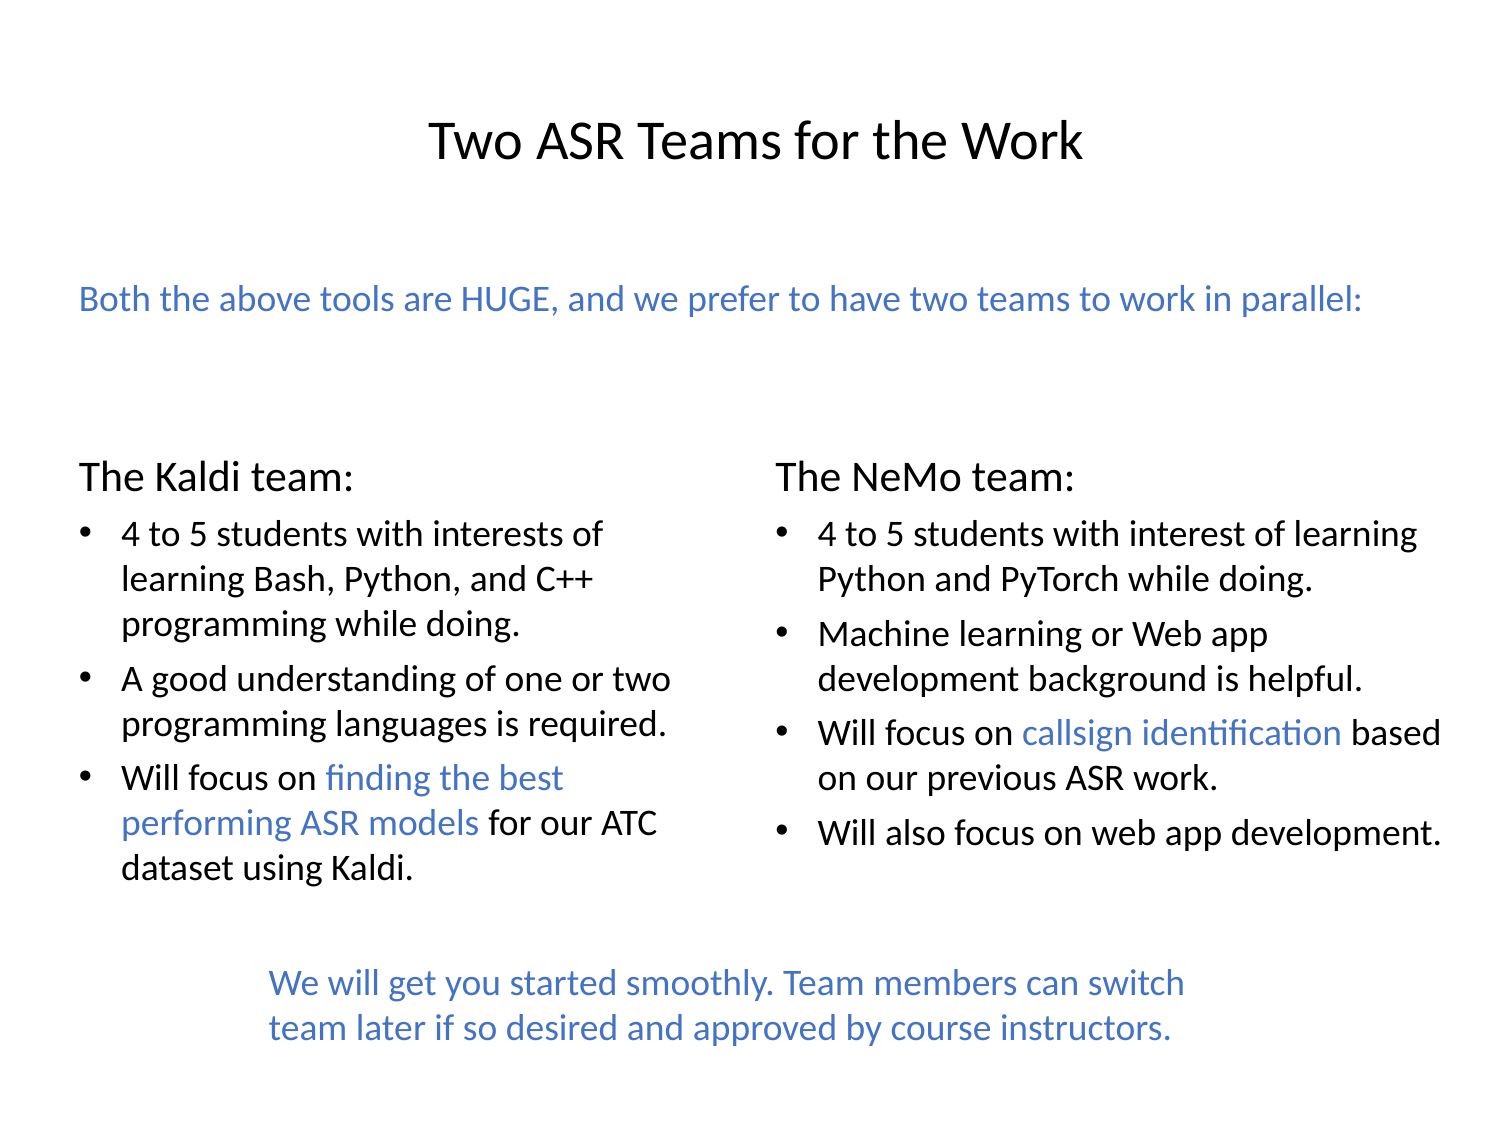

Two ASR Teams for the Work

Both the above tools are HUGE, and we prefer to have two teams to work in parallel:
The Kaldi team:
4 to 5 students with interests of learning Bash, Python, and C++ programming while doing.
A good understanding of one or two programming languages is required.
Will focus on finding the best performing ASR models for our ATC dataset using Kaldi.
The NeMo team:
4 to 5 students with interest of learning Python and PyTorch while doing.
Machine learning or Web app development background is helpful.
Will focus on callsign identification based on our previous ASR work.
Will also focus on web app development.

We will get you started smoothly. Team members can switch team later if so desired and approved by course instructors.